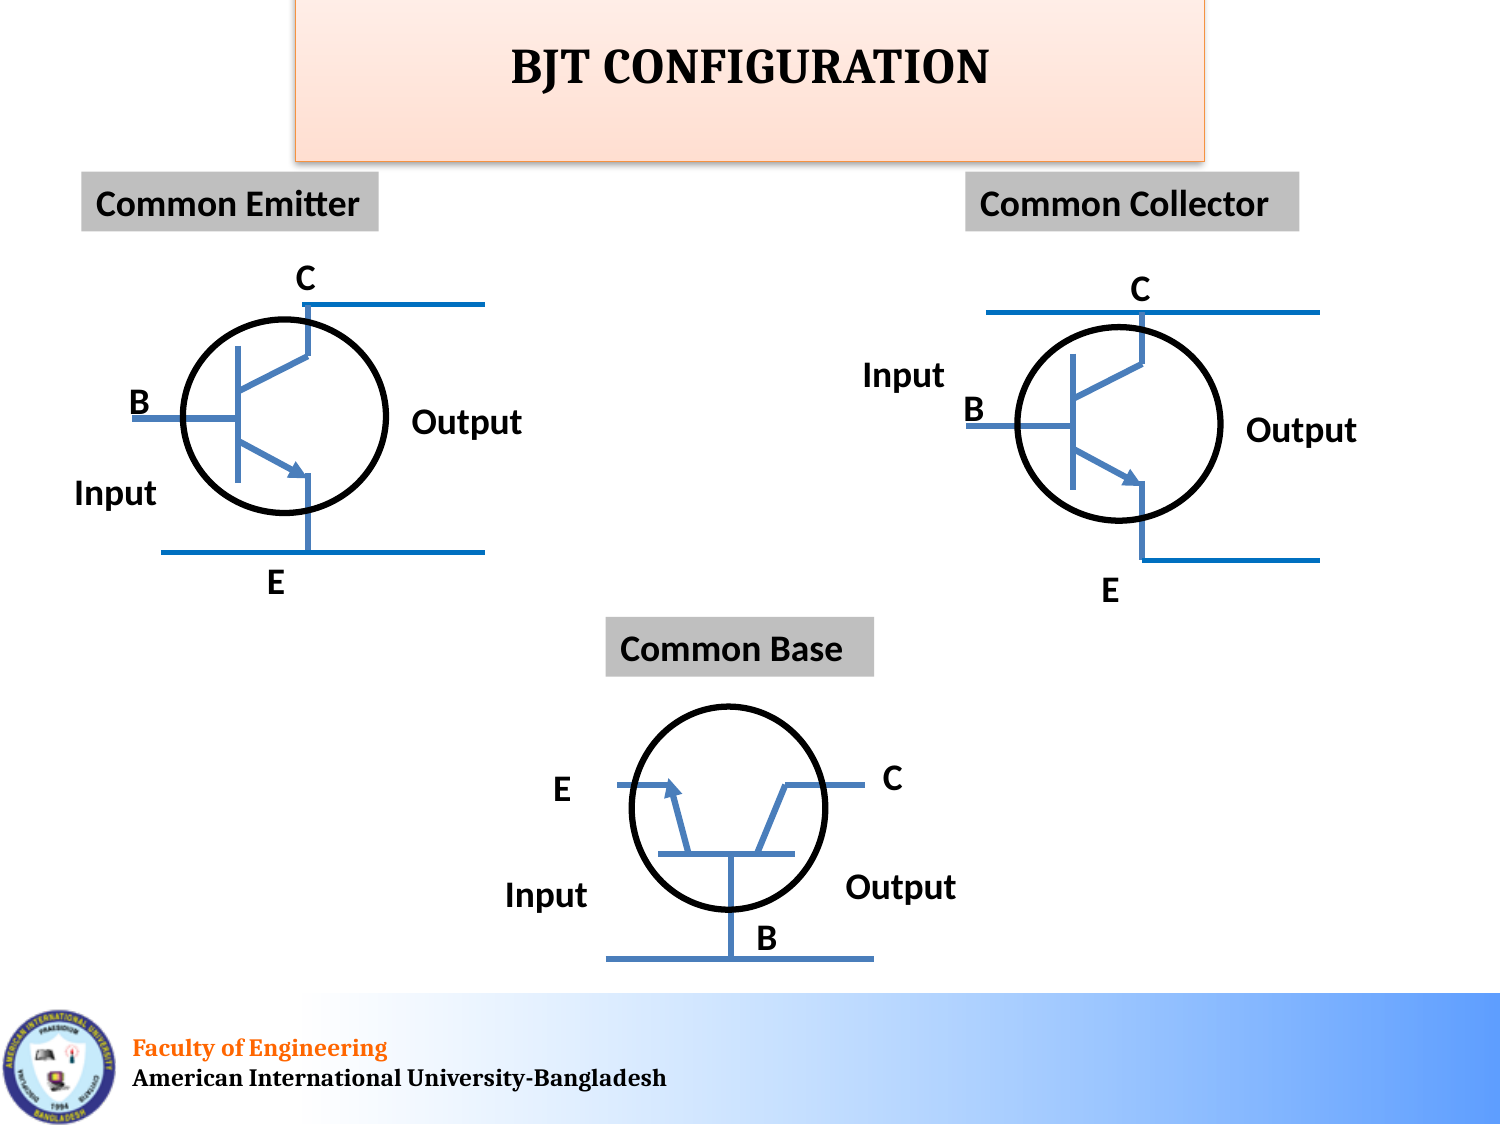

# BJT CONFIGURATION
Common Collector
Common Emitter
C

B
Output
Input
E
C

Input
B
Output
E
Common Base

C
E
Output
Input
B